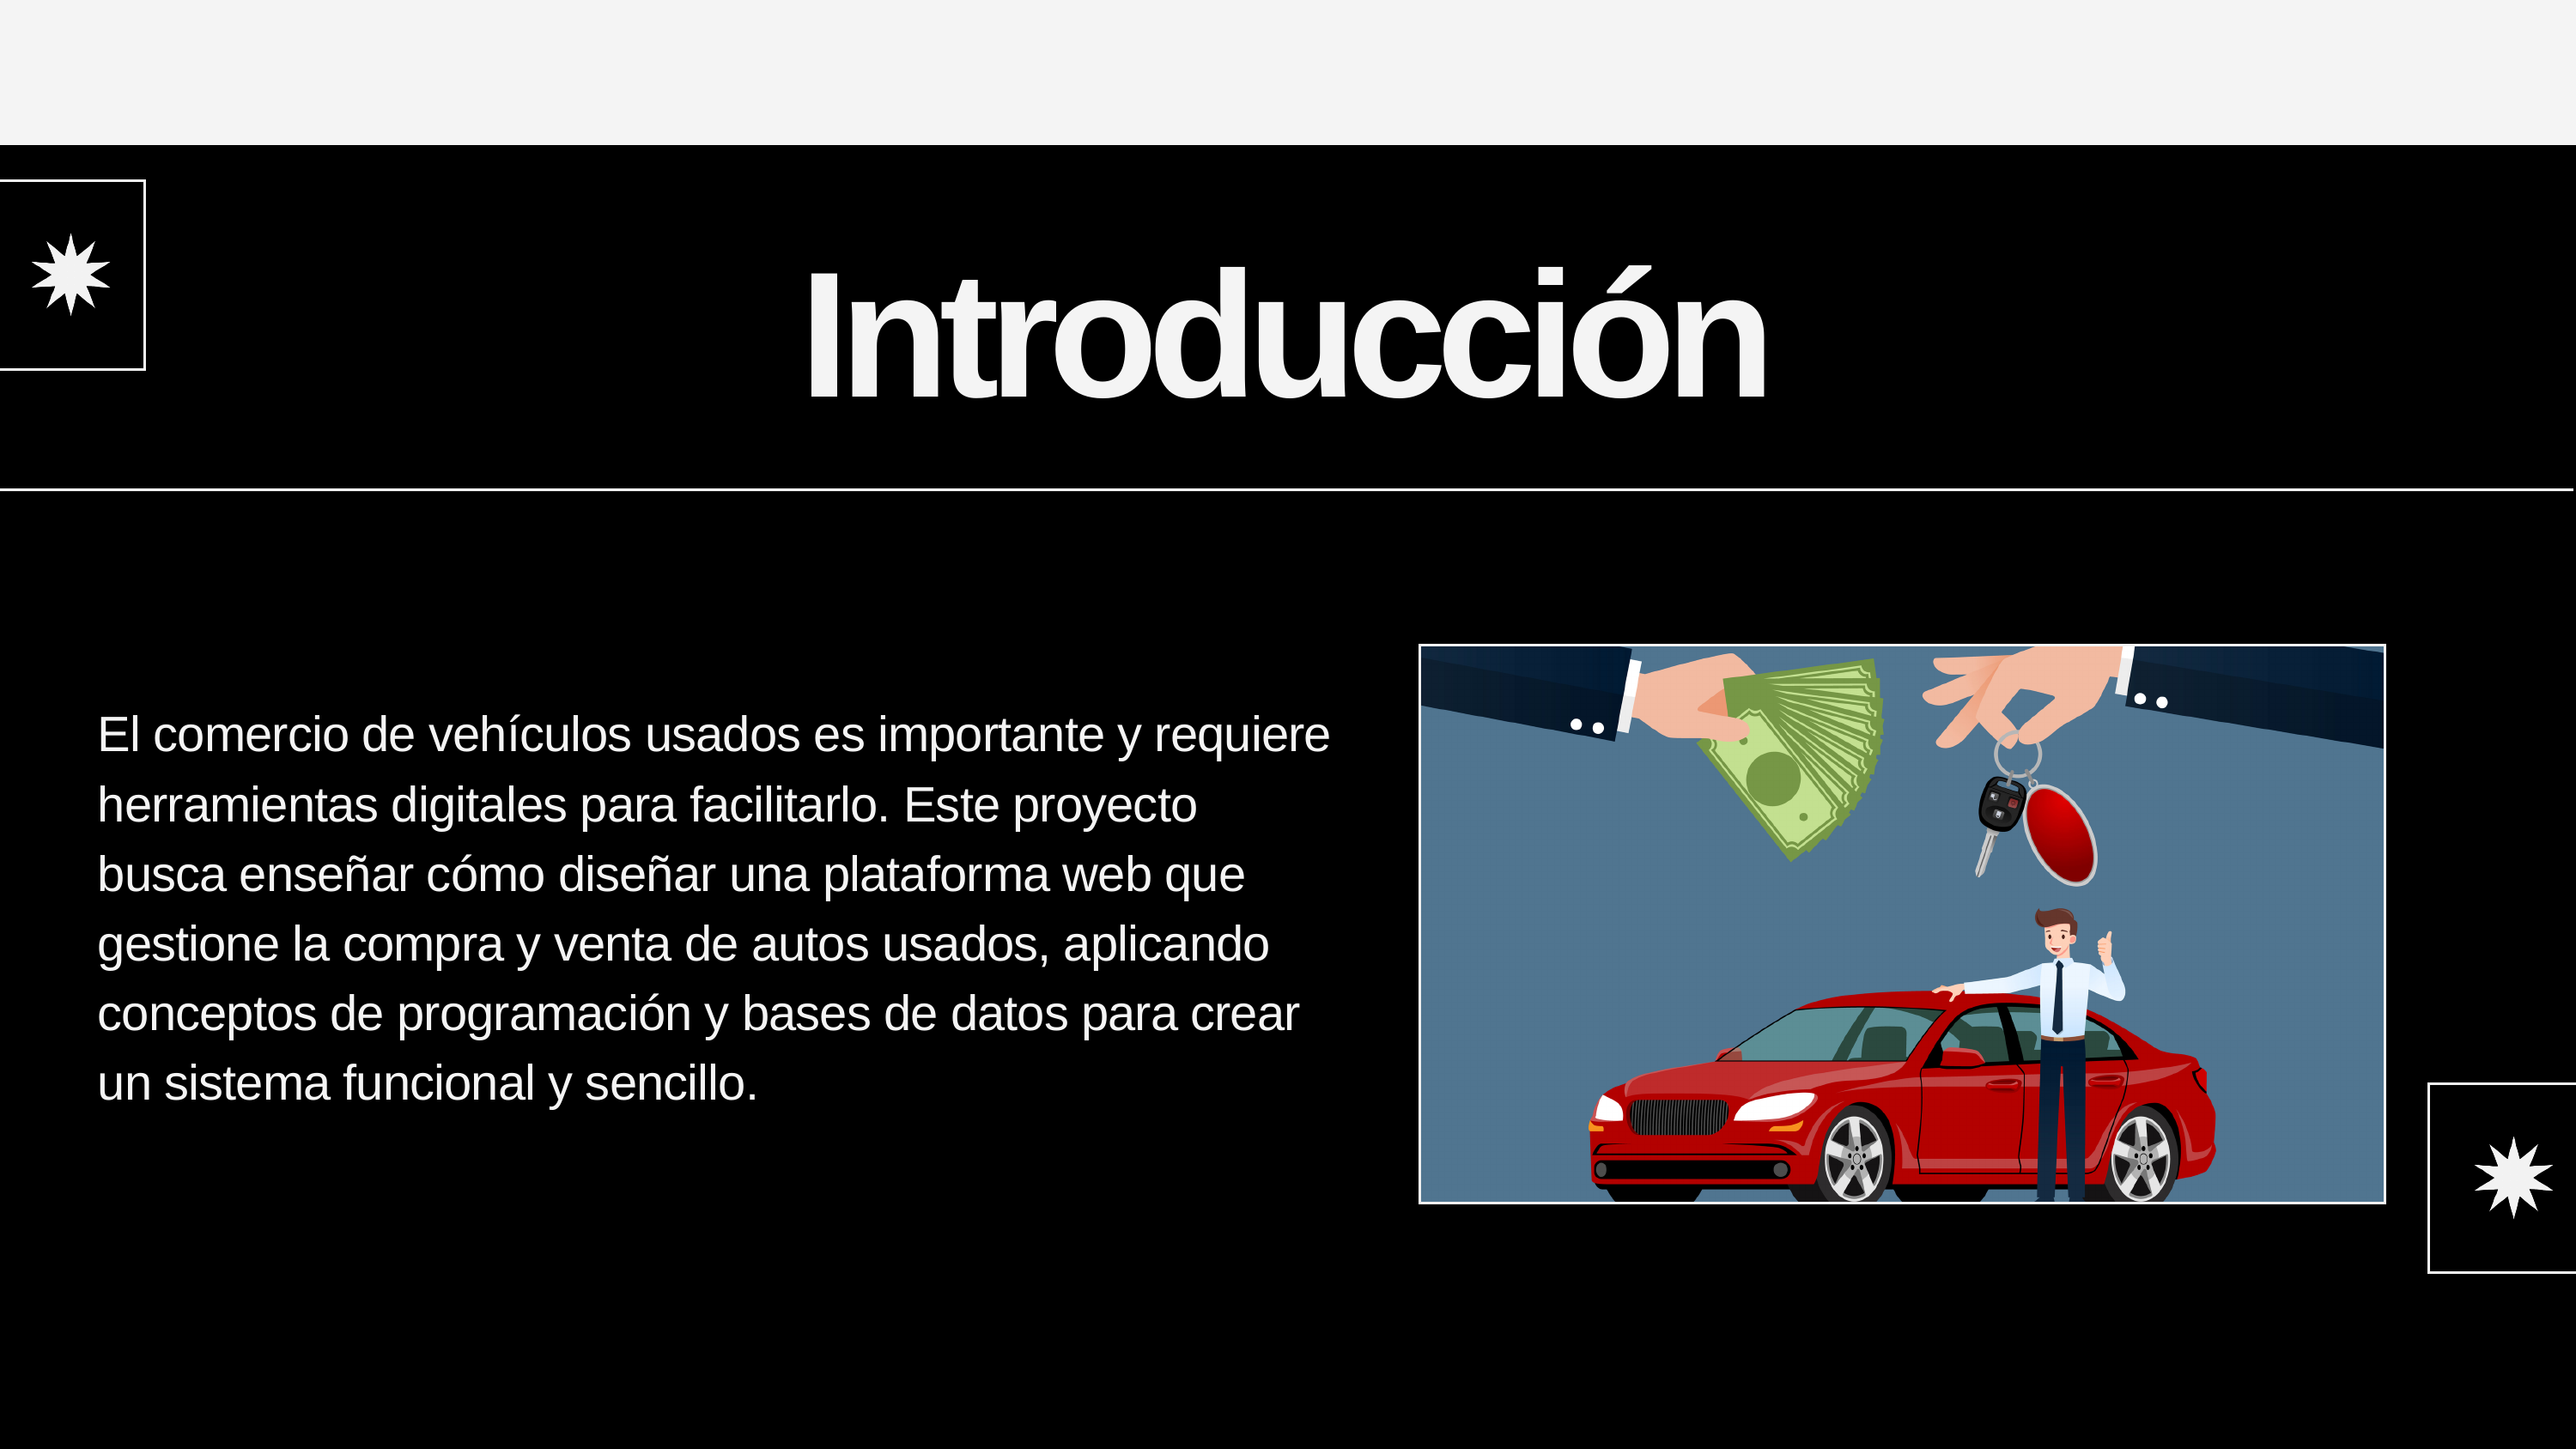

Introducción

El comercio de vehículos usados es importante y requiere herramientas digitales para facilitarlo. Este proyecto busca enseñar cómo diseñar una plataforma web que gestione la compra y venta de autos usados, aplicando conceptos de programación y bases de datos para crear un sistema funcional y sencillo.